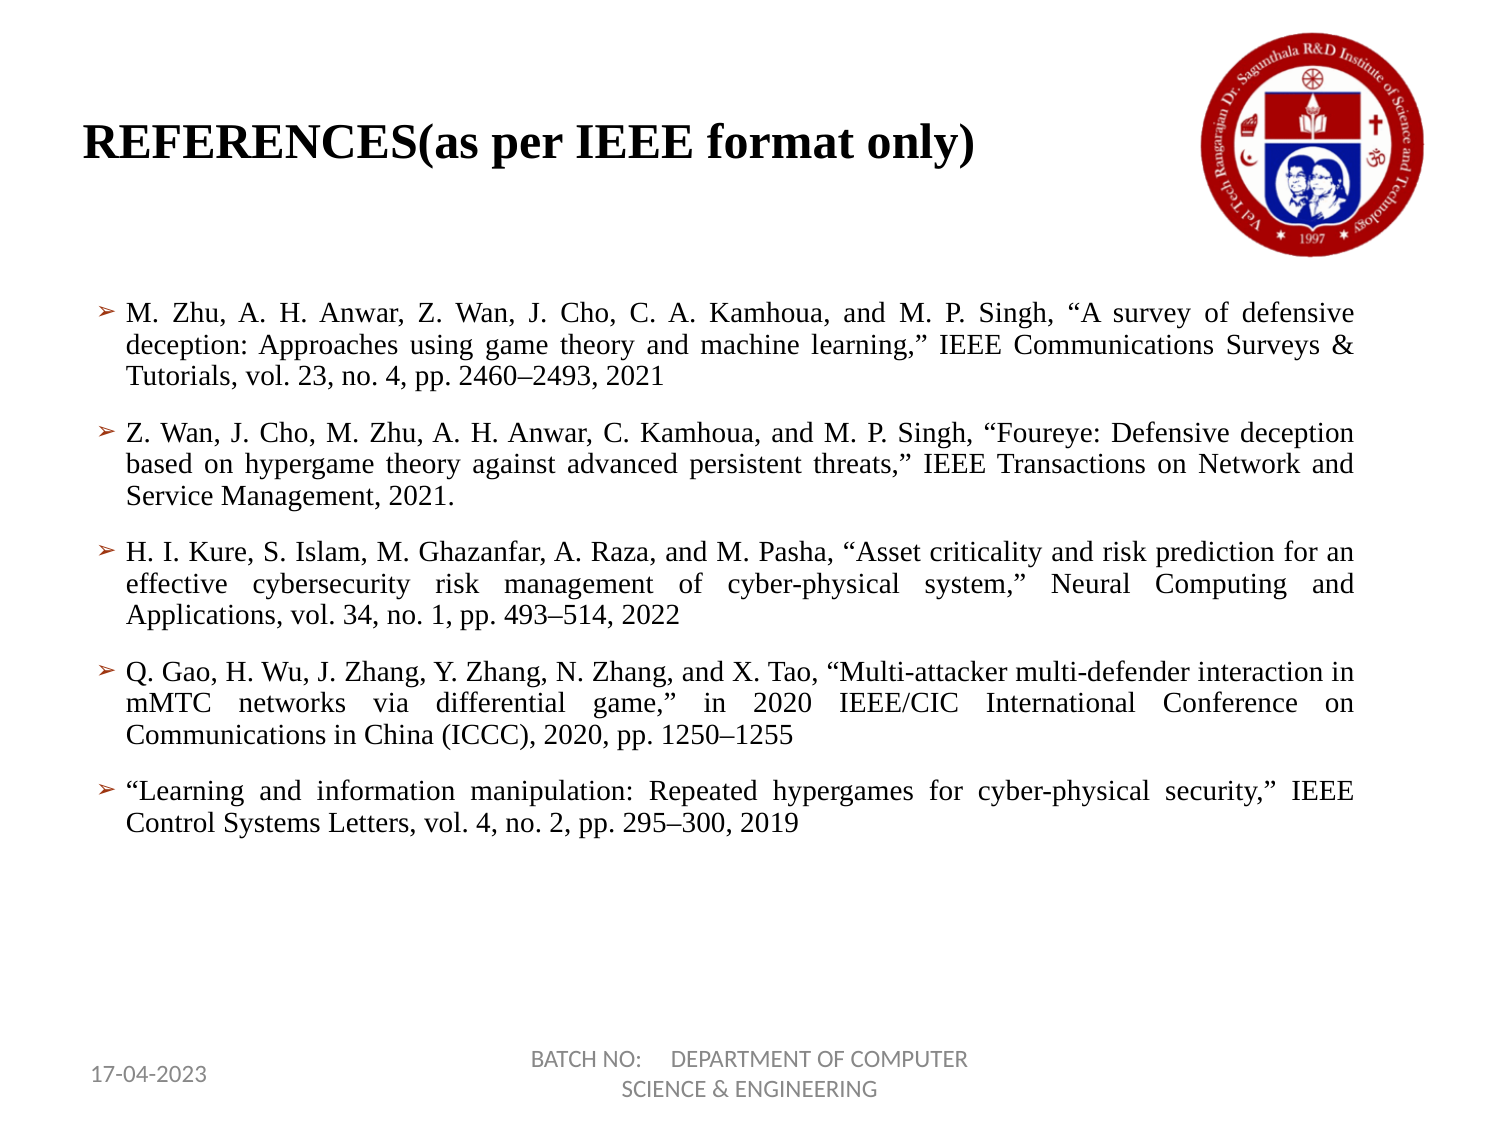

# REFERENCES(as per IEEE format only)
M. Zhu, A. H. Anwar, Z. Wan, J. Cho, C. A. Kamhoua, and M. P. Singh, “A survey of defensive deception: Approaches using game theory and machine learning,” IEEE Communications Surveys & Tutorials, vol. 23, no. 4, pp. 2460–2493, 2021
Z. Wan, J. Cho, M. Zhu, A. H. Anwar, C. Kamhoua, and M. P. Singh, “Foureye: Defensive deception based on hypergame theory against advanced persistent threats,” IEEE Transactions on Network and Service Management, 2021.
H. I. Kure, S. Islam, M. Ghazanfar, A. Raza, and M. Pasha, “Asset criticality and risk prediction for an effective cybersecurity risk management of cyber-physical system,” Neural Computing and Applications, vol. 34, no. 1, pp. 493–514, 2022
Q. Gao, H. Wu, J. Zhang, Y. Zhang, N. Zhang, and X. Tao, “Multi-attacker multi-defender interaction in mMTC networks via differential game,” in 2020 IEEE/CIC International Conference on Communications in China (ICCC), 2020, pp. 1250–1255
“Learning and information manipulation: Repeated hypergames for cyber-physical security,” IEEE Control Systems Letters, vol. 4, no. 2, pp. 295–300, 2019
BATCH NO:     DEPARTMENT OF COMPUTER SCIENCE & ENGINEERING
17-04-2023
37